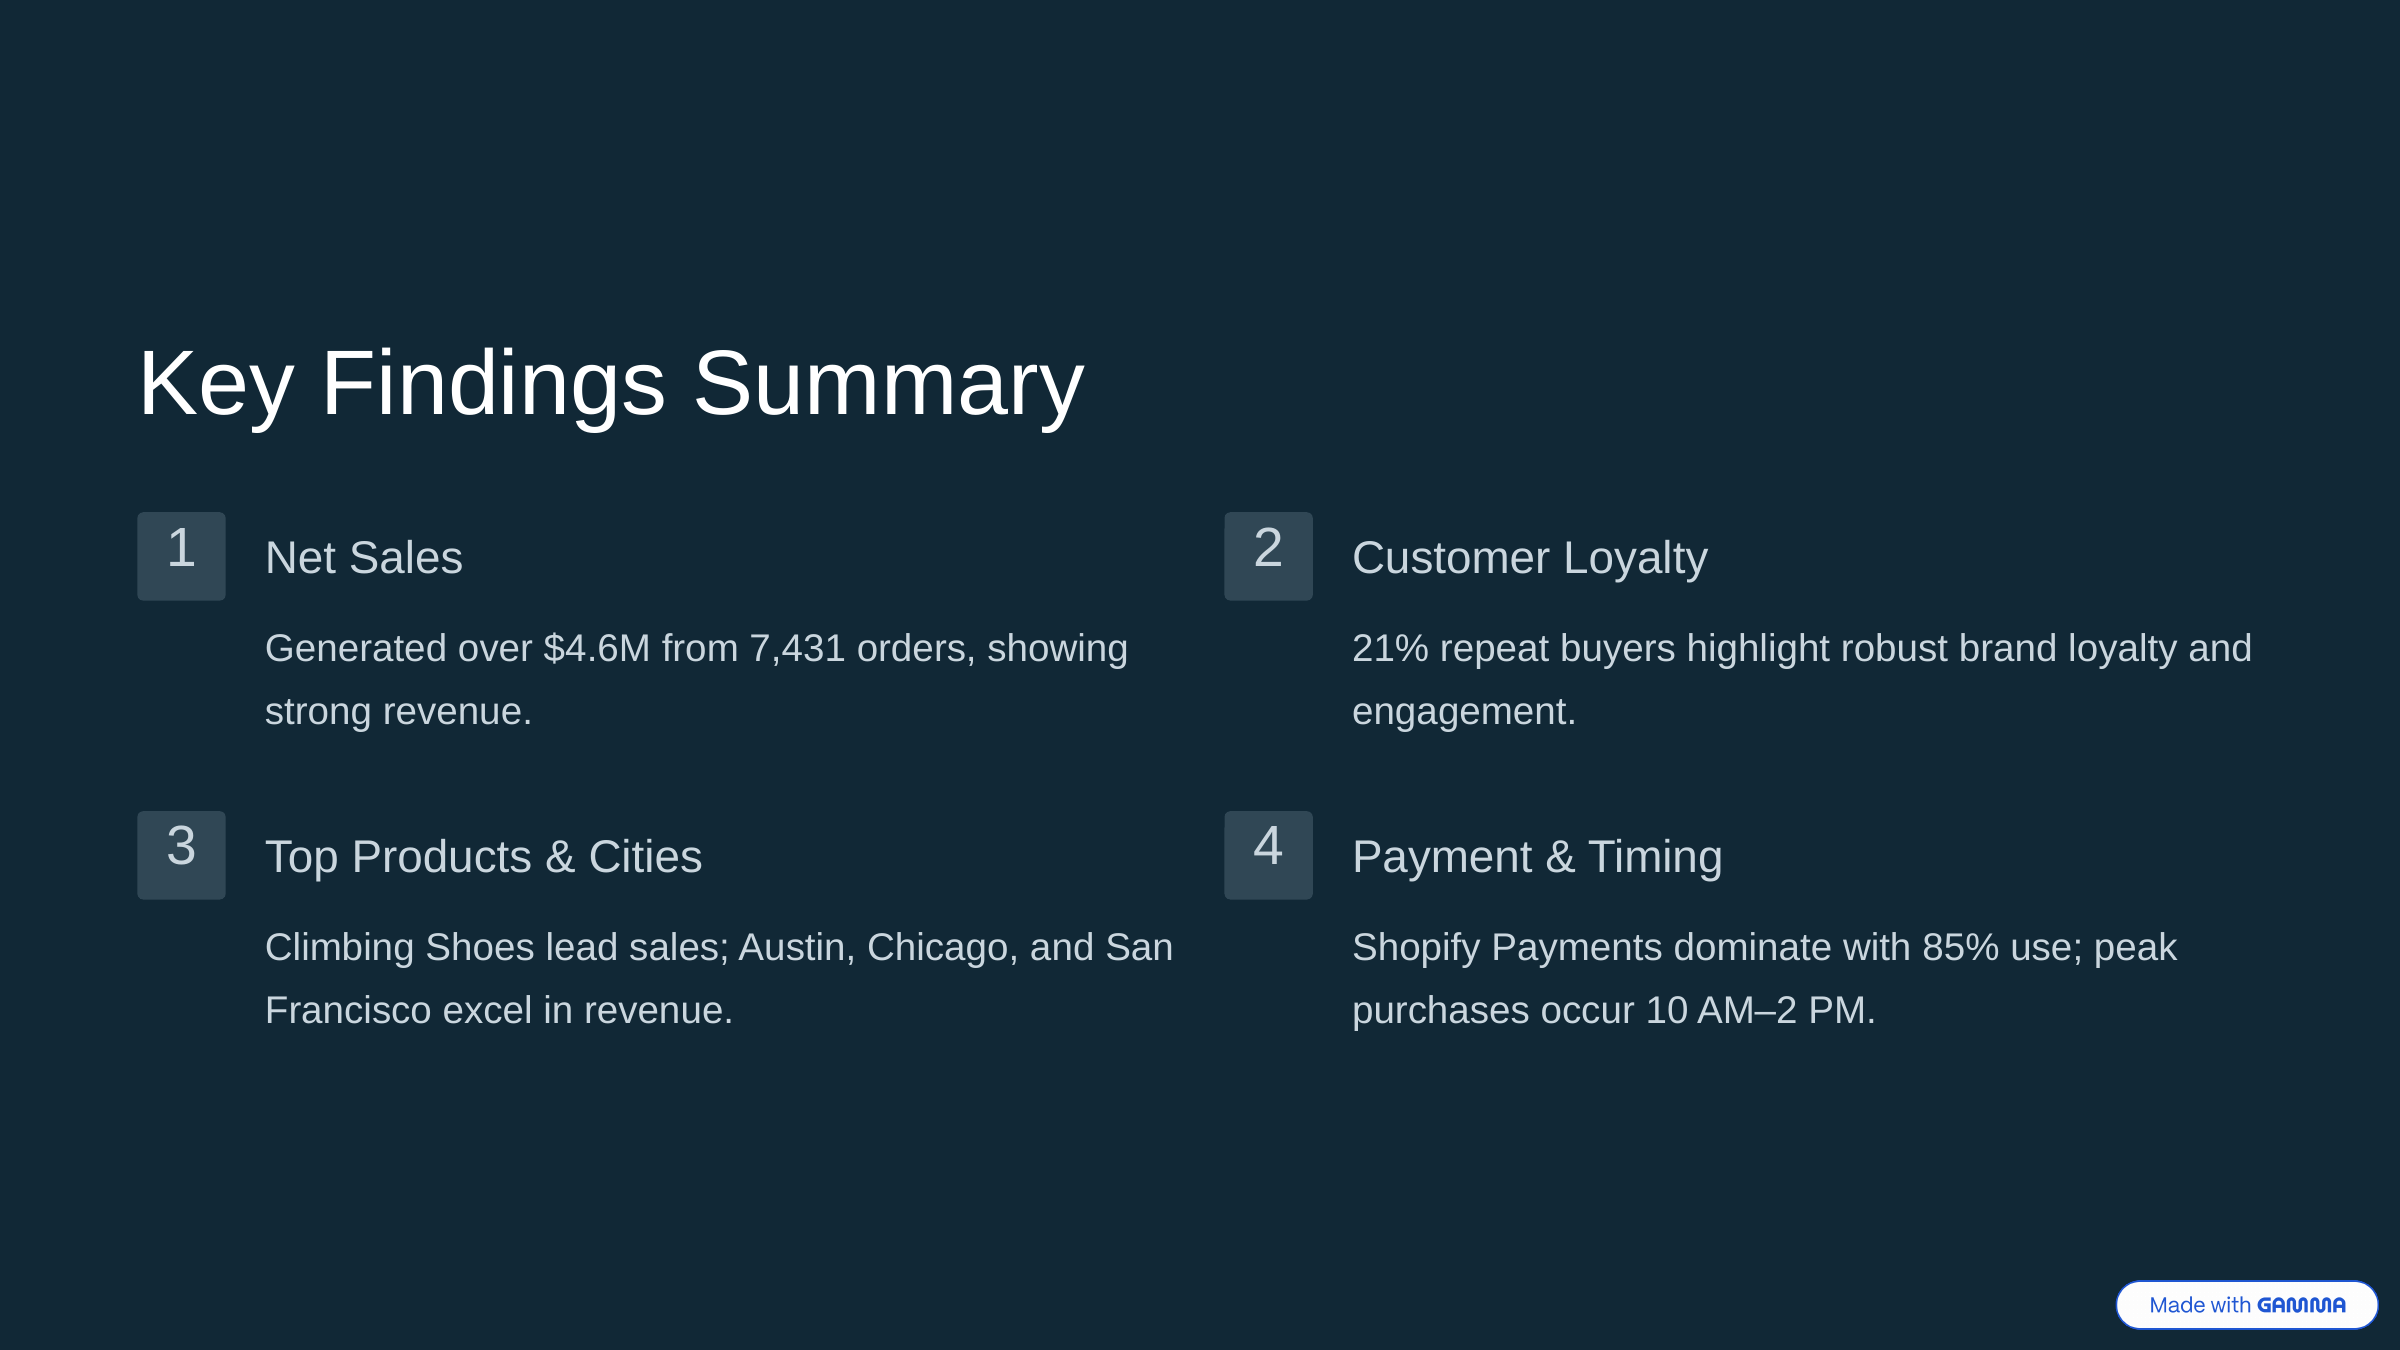

Key Findings Summary

1
2
Net Sales
Customer Loyalty
Generated over $4.6M from 7,431 orders, showing strong revenue.
21% repeat buyers highlight robust brand loyalty and engagement.

3
4
Top Products & Cities
Payment & Timing
Climbing Shoes lead sales; Austin, Chicago, and San Francisco excel in revenue.
Shopify Payments dominate with 85% use; peak purchases occur 10 AM–2 PM.